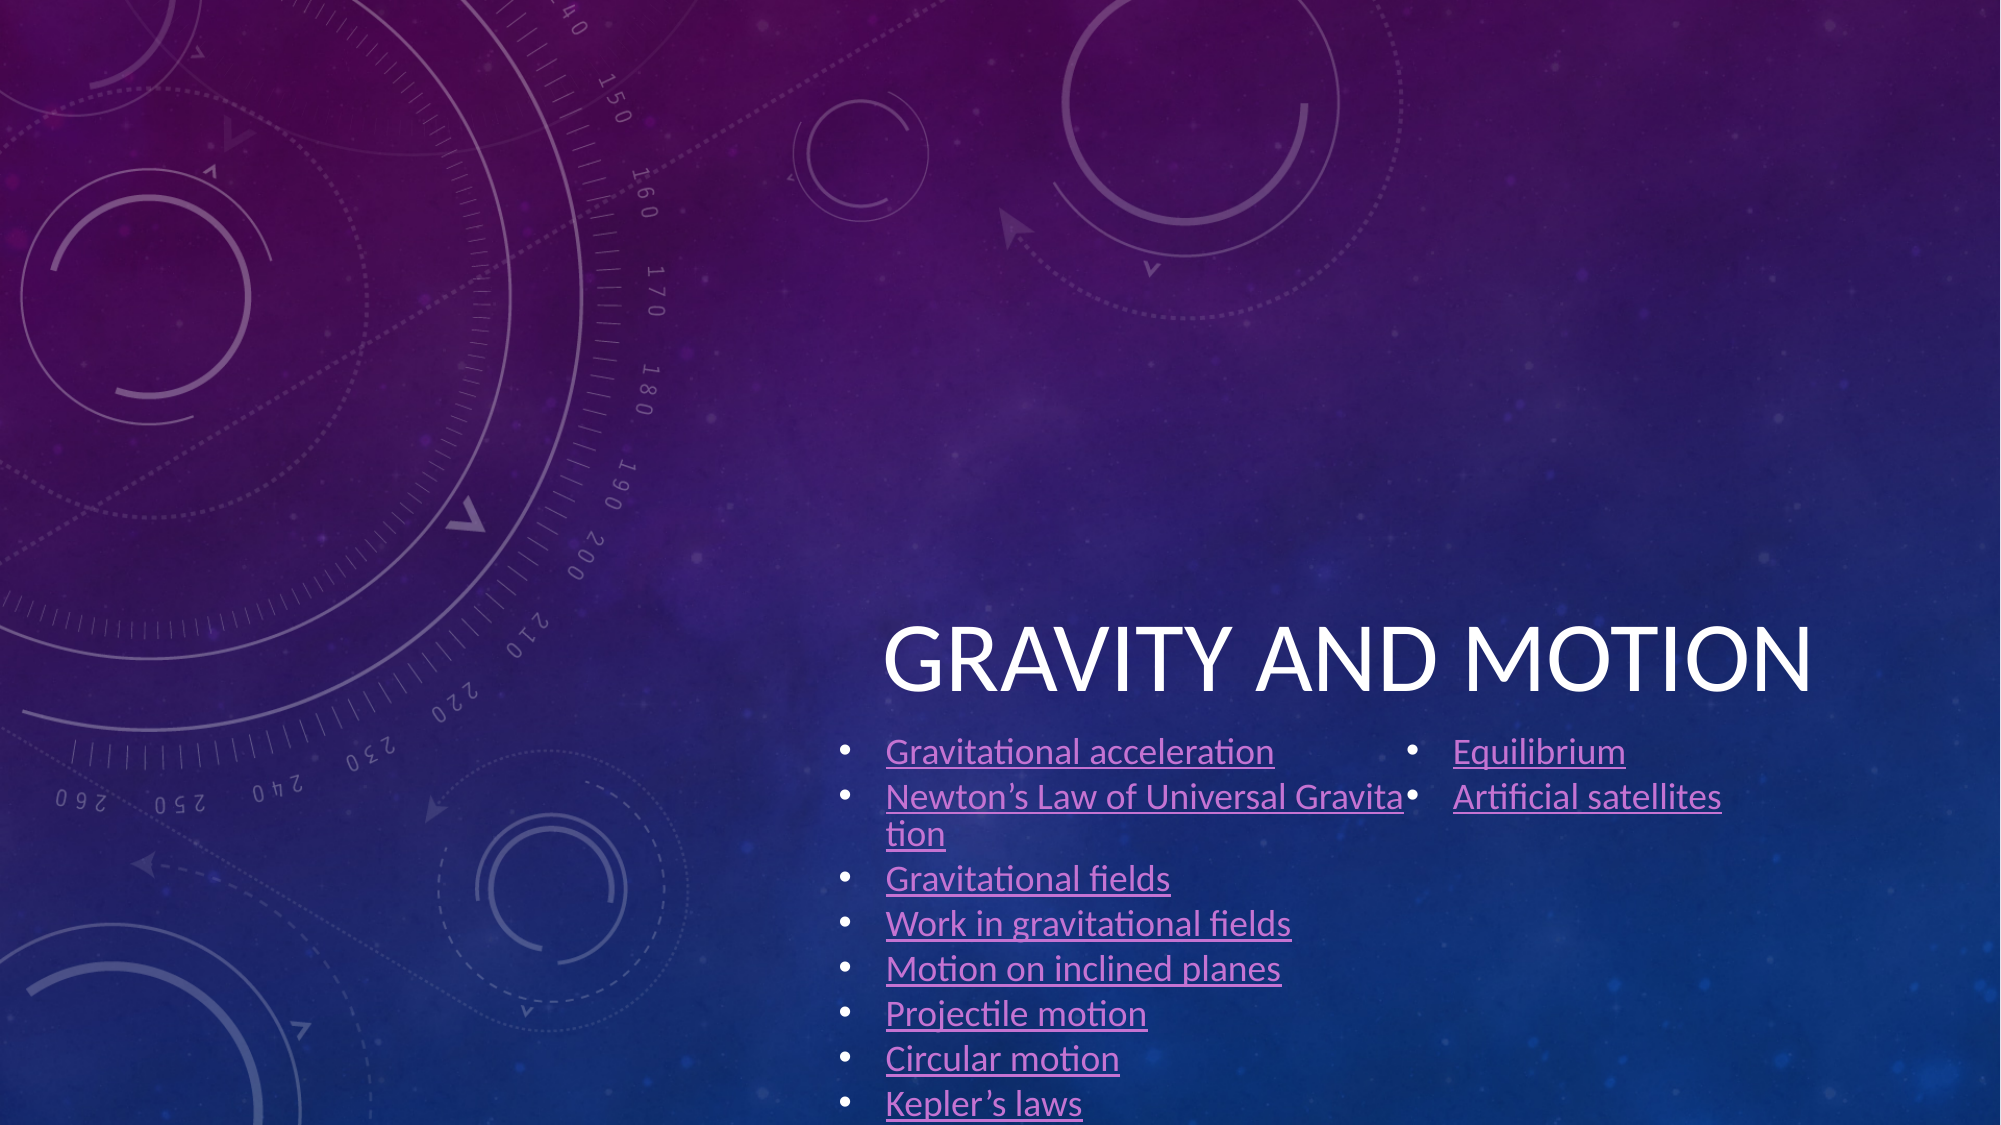

# Gravity and motion
Gravitational acceleration
Newton’s Law of Universal Gravitation
Gravitational fields
Work in gravitational fields
Motion on inclined planes
Projectile motion
Circular motion
Kepler’s laws
Torque
Equilibrium
Artificial satellites